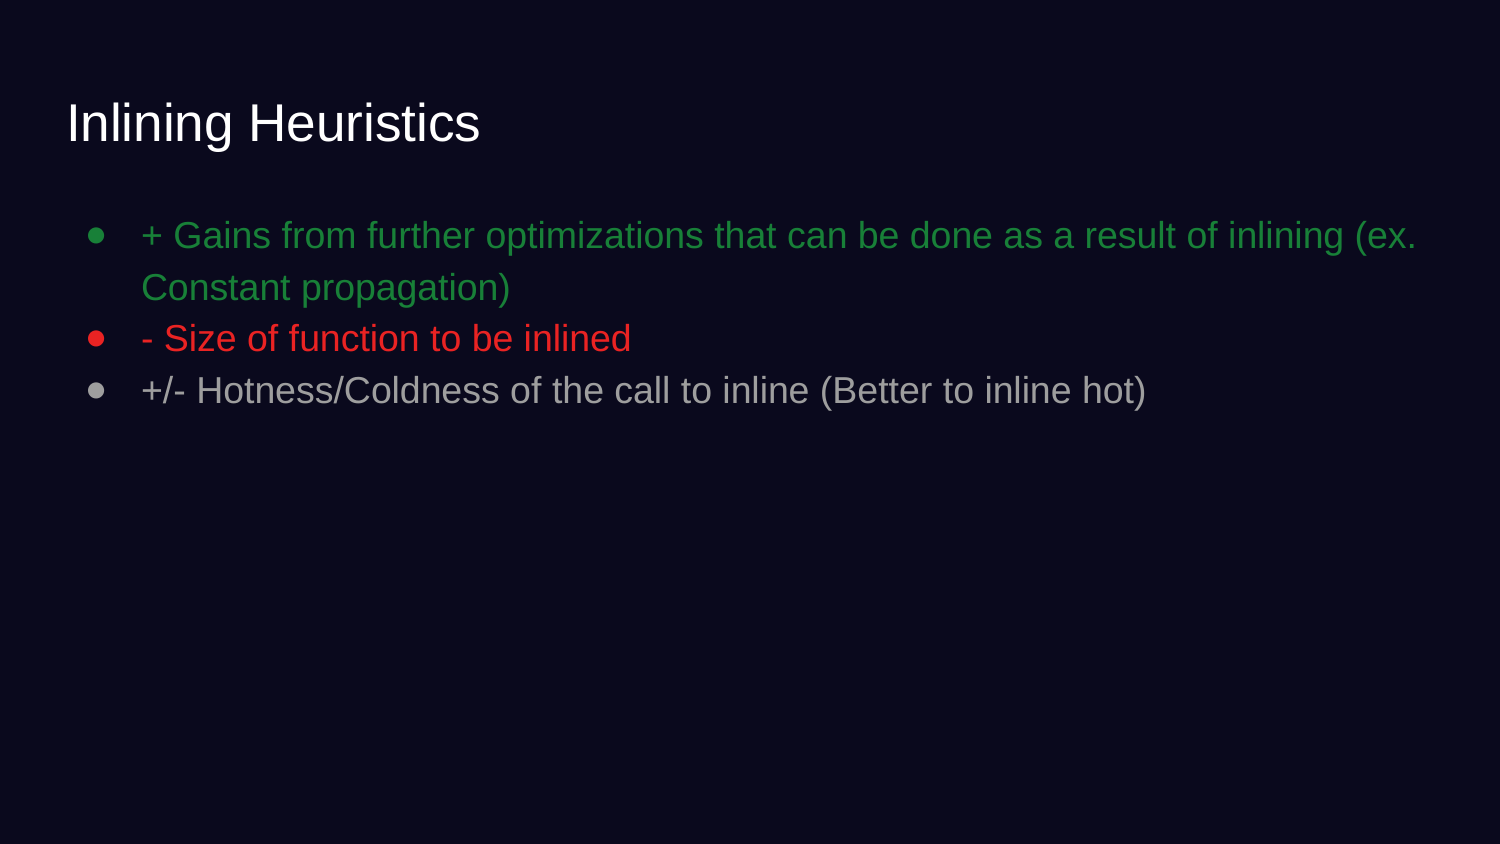

# Inlining Heuristics
+ Gains from further optimizations that can be done as a result of inlining (ex. Constant propagation)
- Size of function to be inlined
+/- Hotness/Coldness of the call to inline (Better to inline hot)